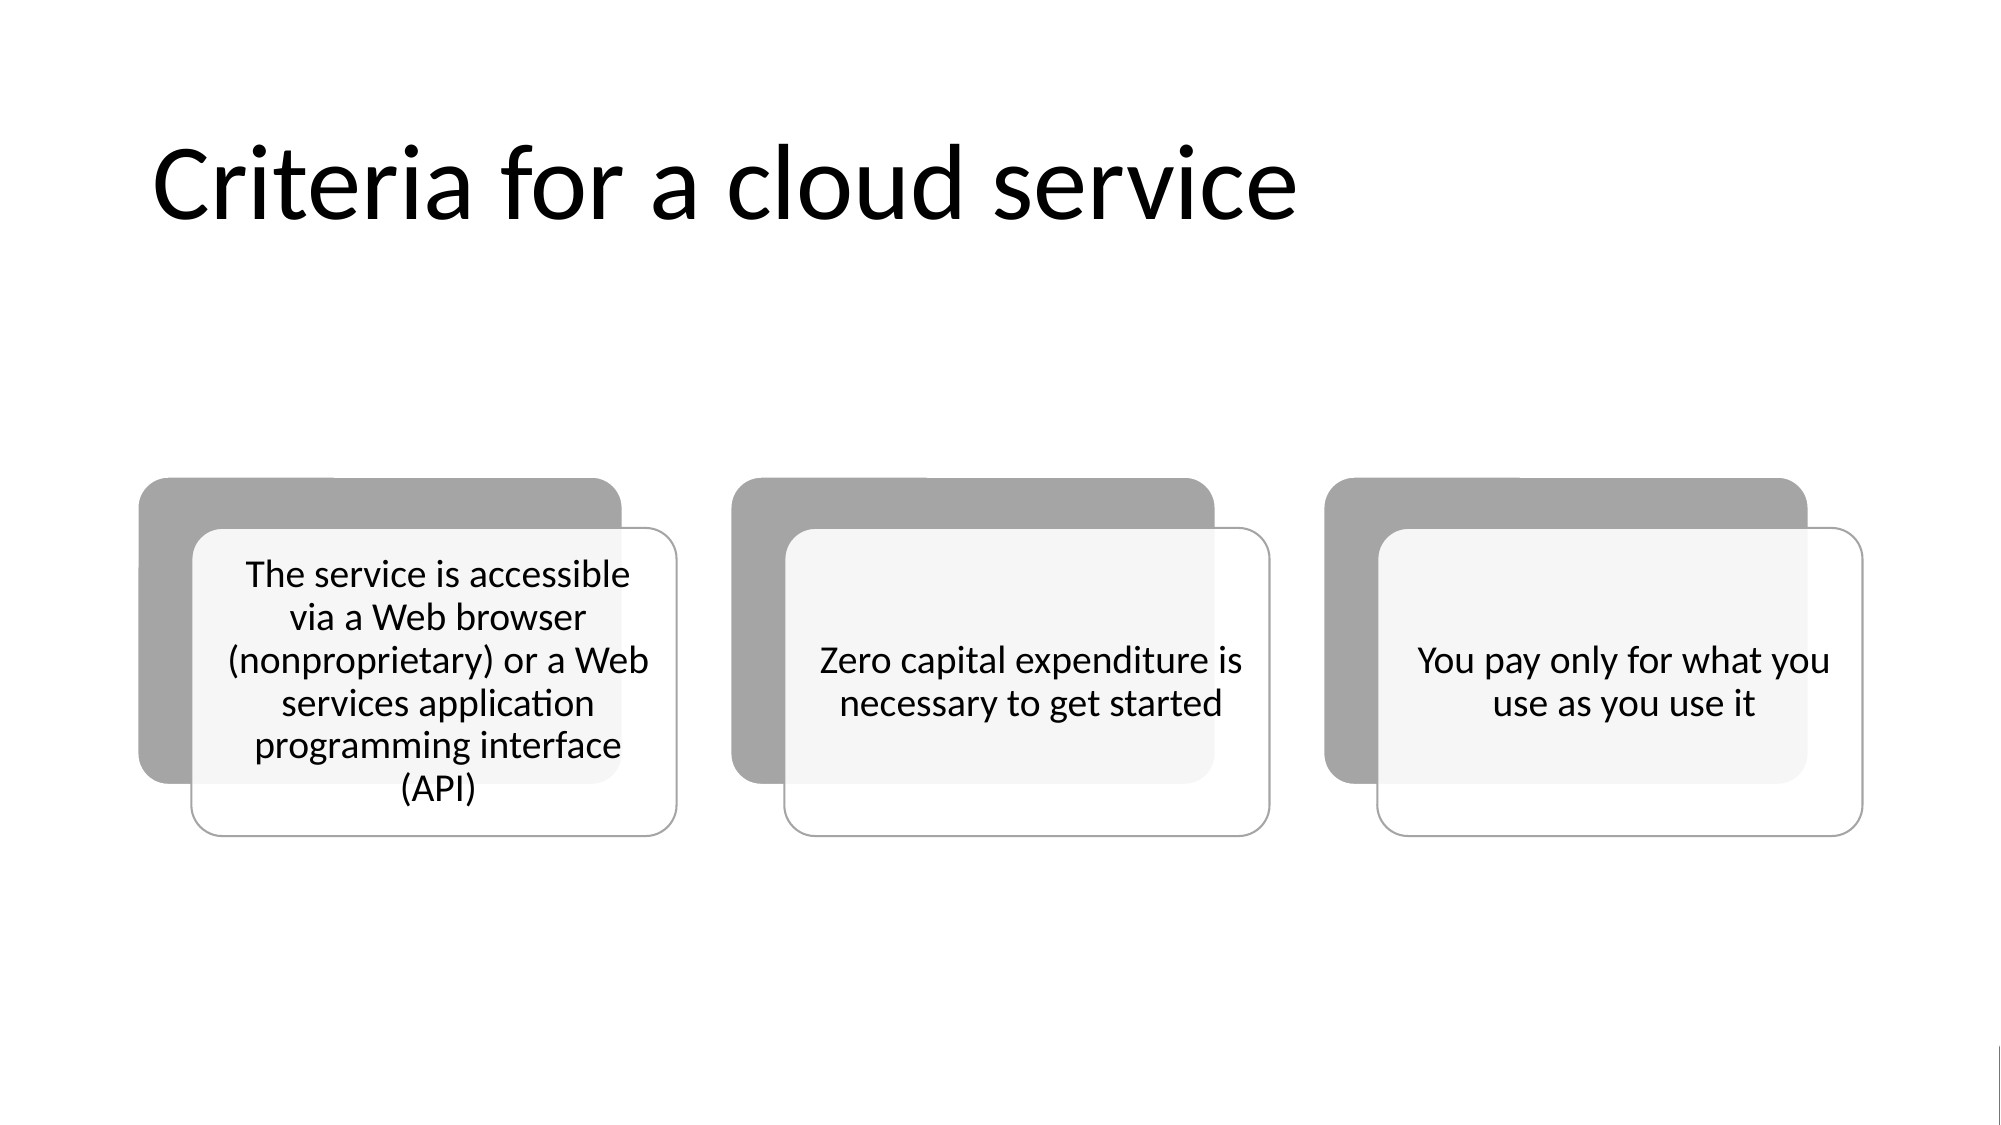

# Criteria for a cloud service
The service is accessible via a Web browser (nonproprietary) or a Web services application programming interface (API)
Zero capital expenditure is necessary to get started
You pay only for what you use as you use it